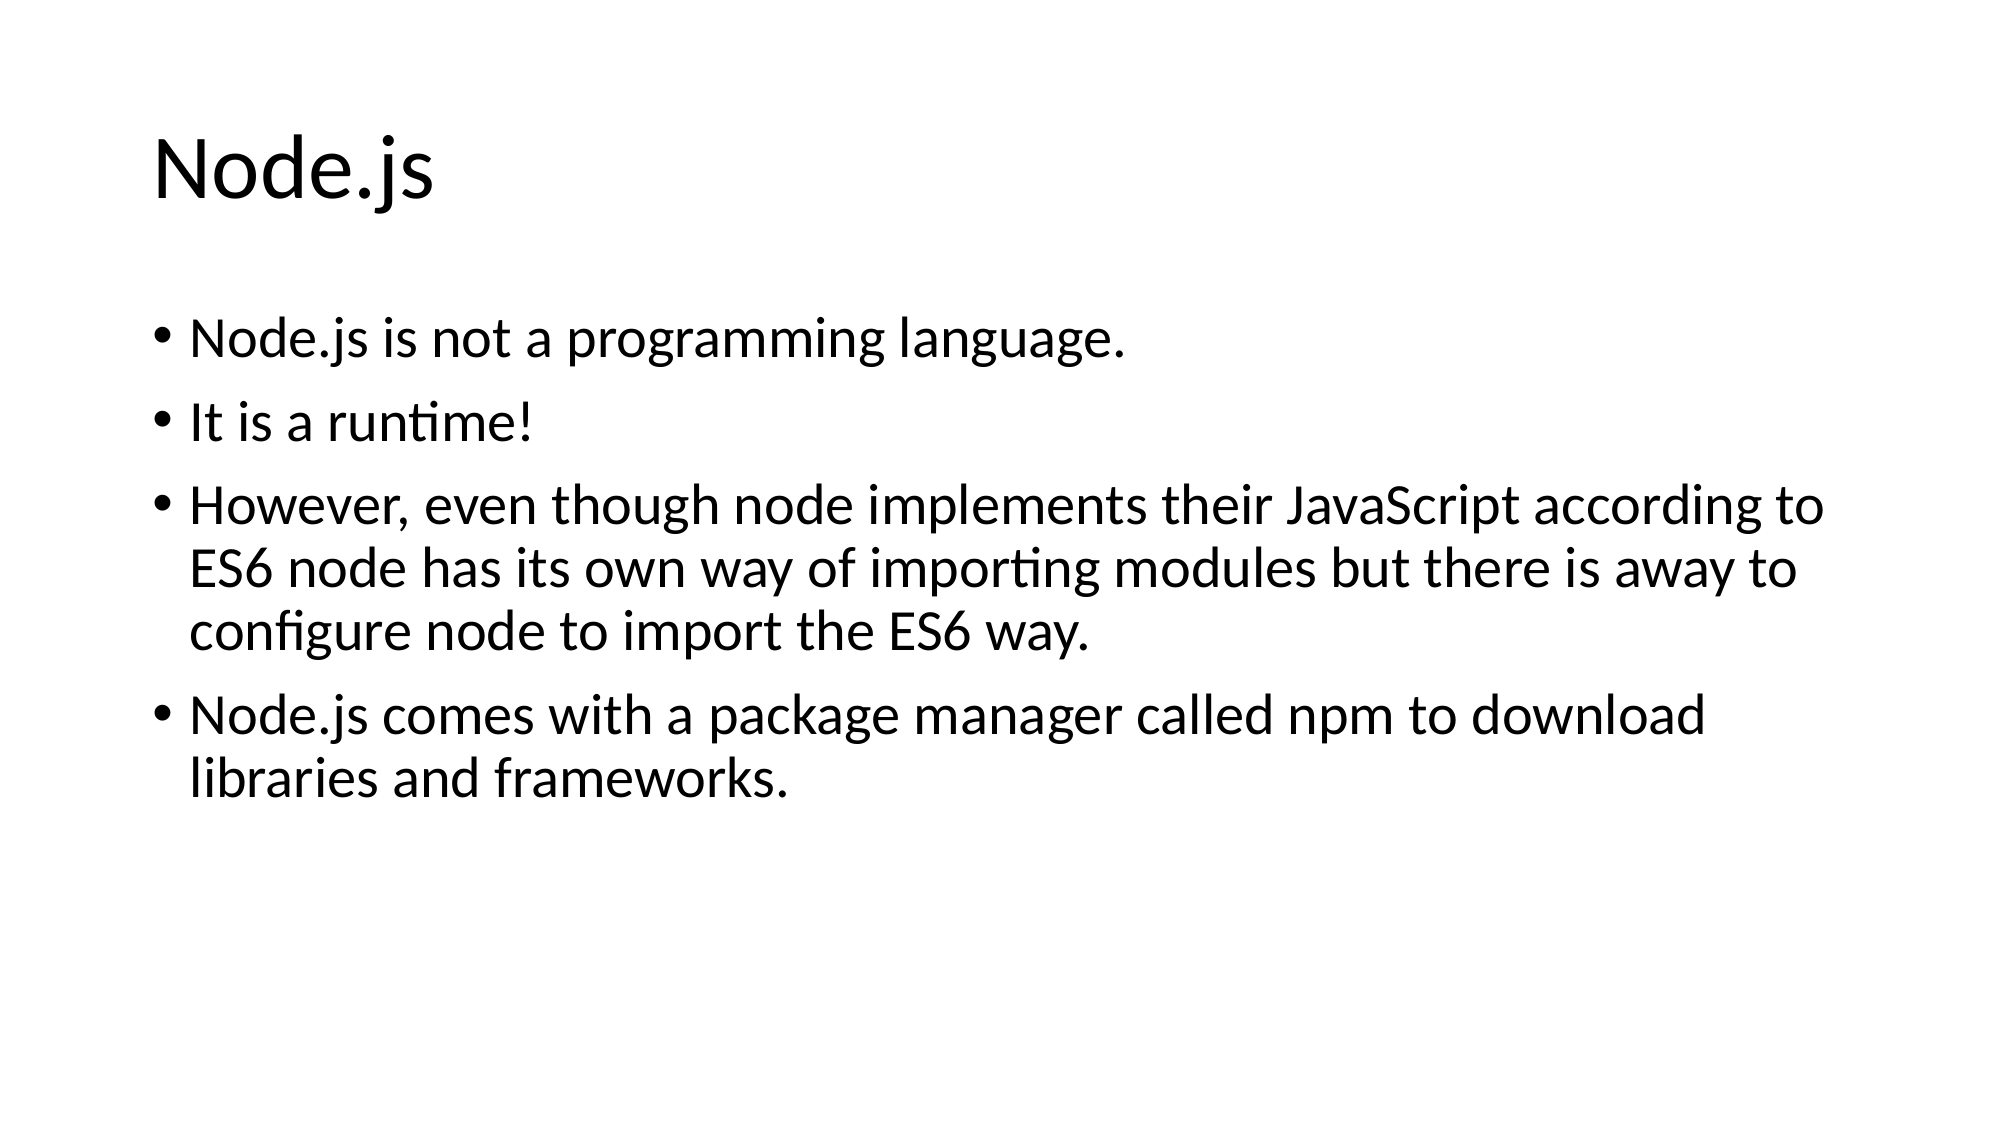

# Node.js
Node.js is not a programming language.
It is a runtime!
However, even though node implements their JavaScript according to ES6 node has its own way of importing modules but there is away to configure node to import the ES6 way.
Node.js comes with a package manager called npm to download libraries and frameworks.